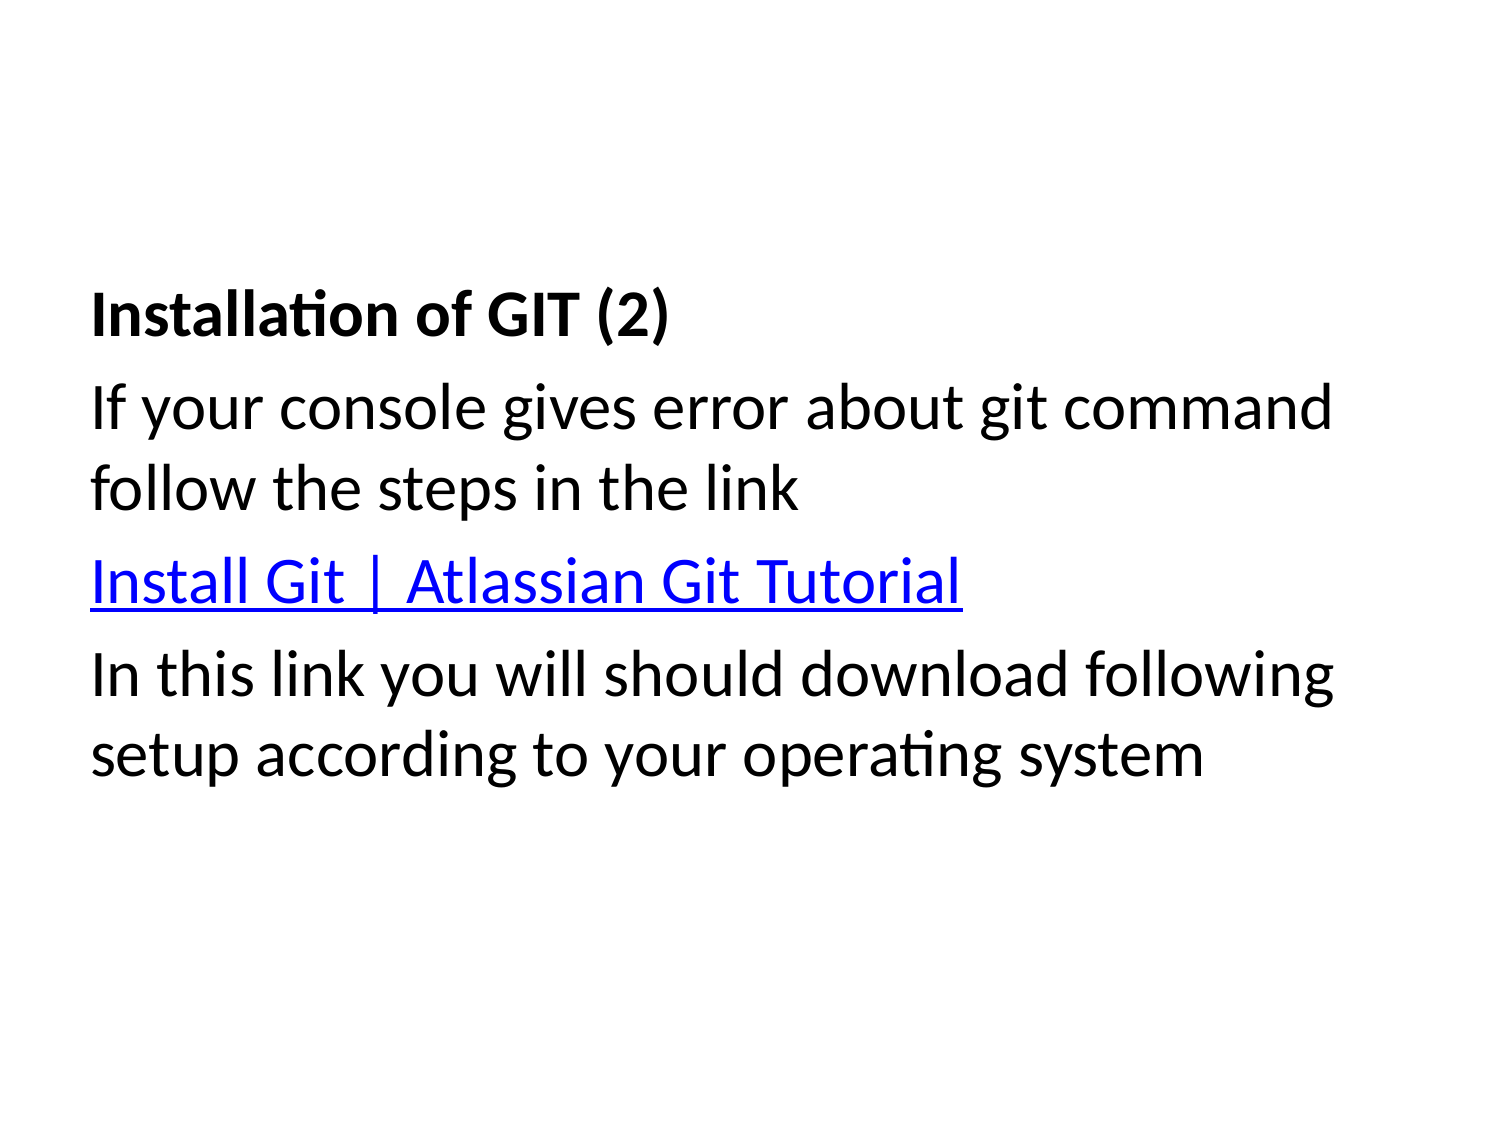

Installation of GIT (2)
If your console gives error about git command follow the steps in the link
Install Git | Atlassian Git Tutorial
In this link you will should download following setup according to your operating system